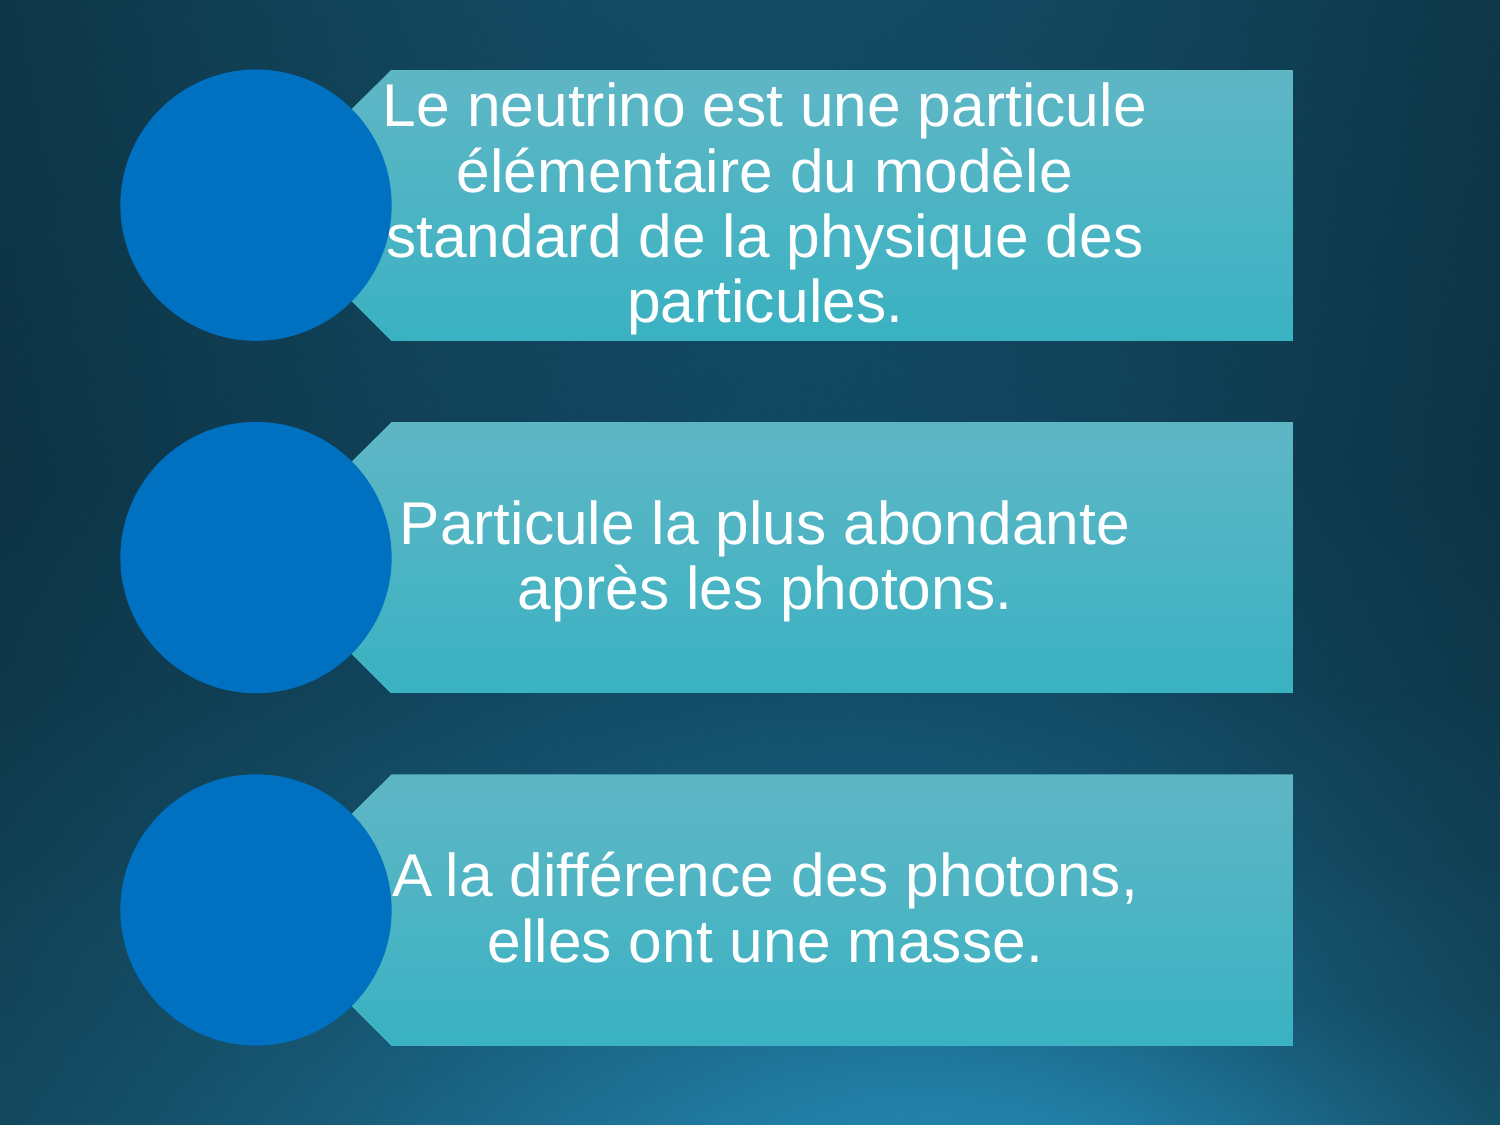

Le neutrino est une particule élémentaire du modèle standard de la physique des particules.
Particule la plus abondante après les photons.
A la différence des photons, elles ont une masse.